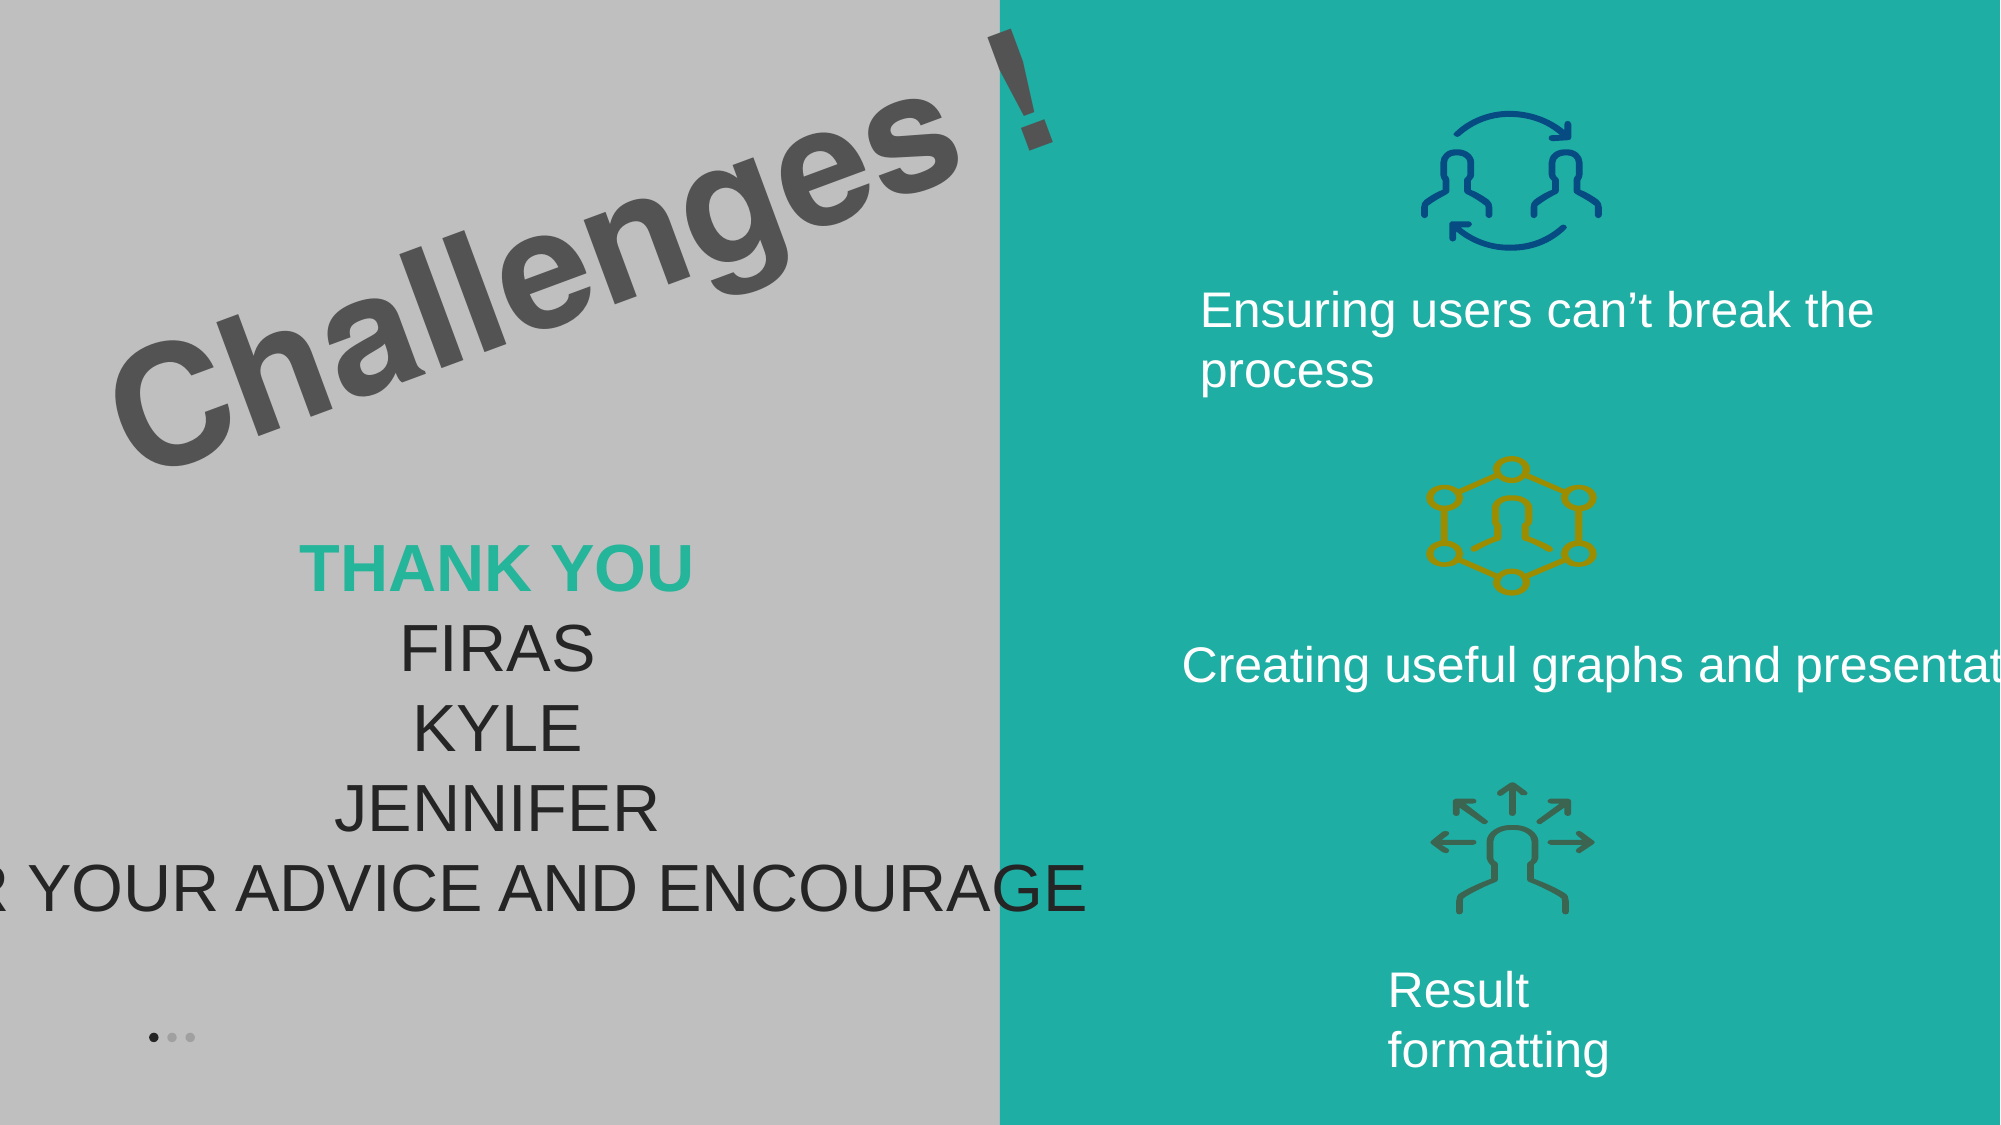

Challenges !
Ensuring users can’t break the process

THANK YOU
FIRAS
KYLE
JENNIFER
FOR YOUR ADVICE AND ENCOURAGE

Creating useful graphs and presentations

Result formatting